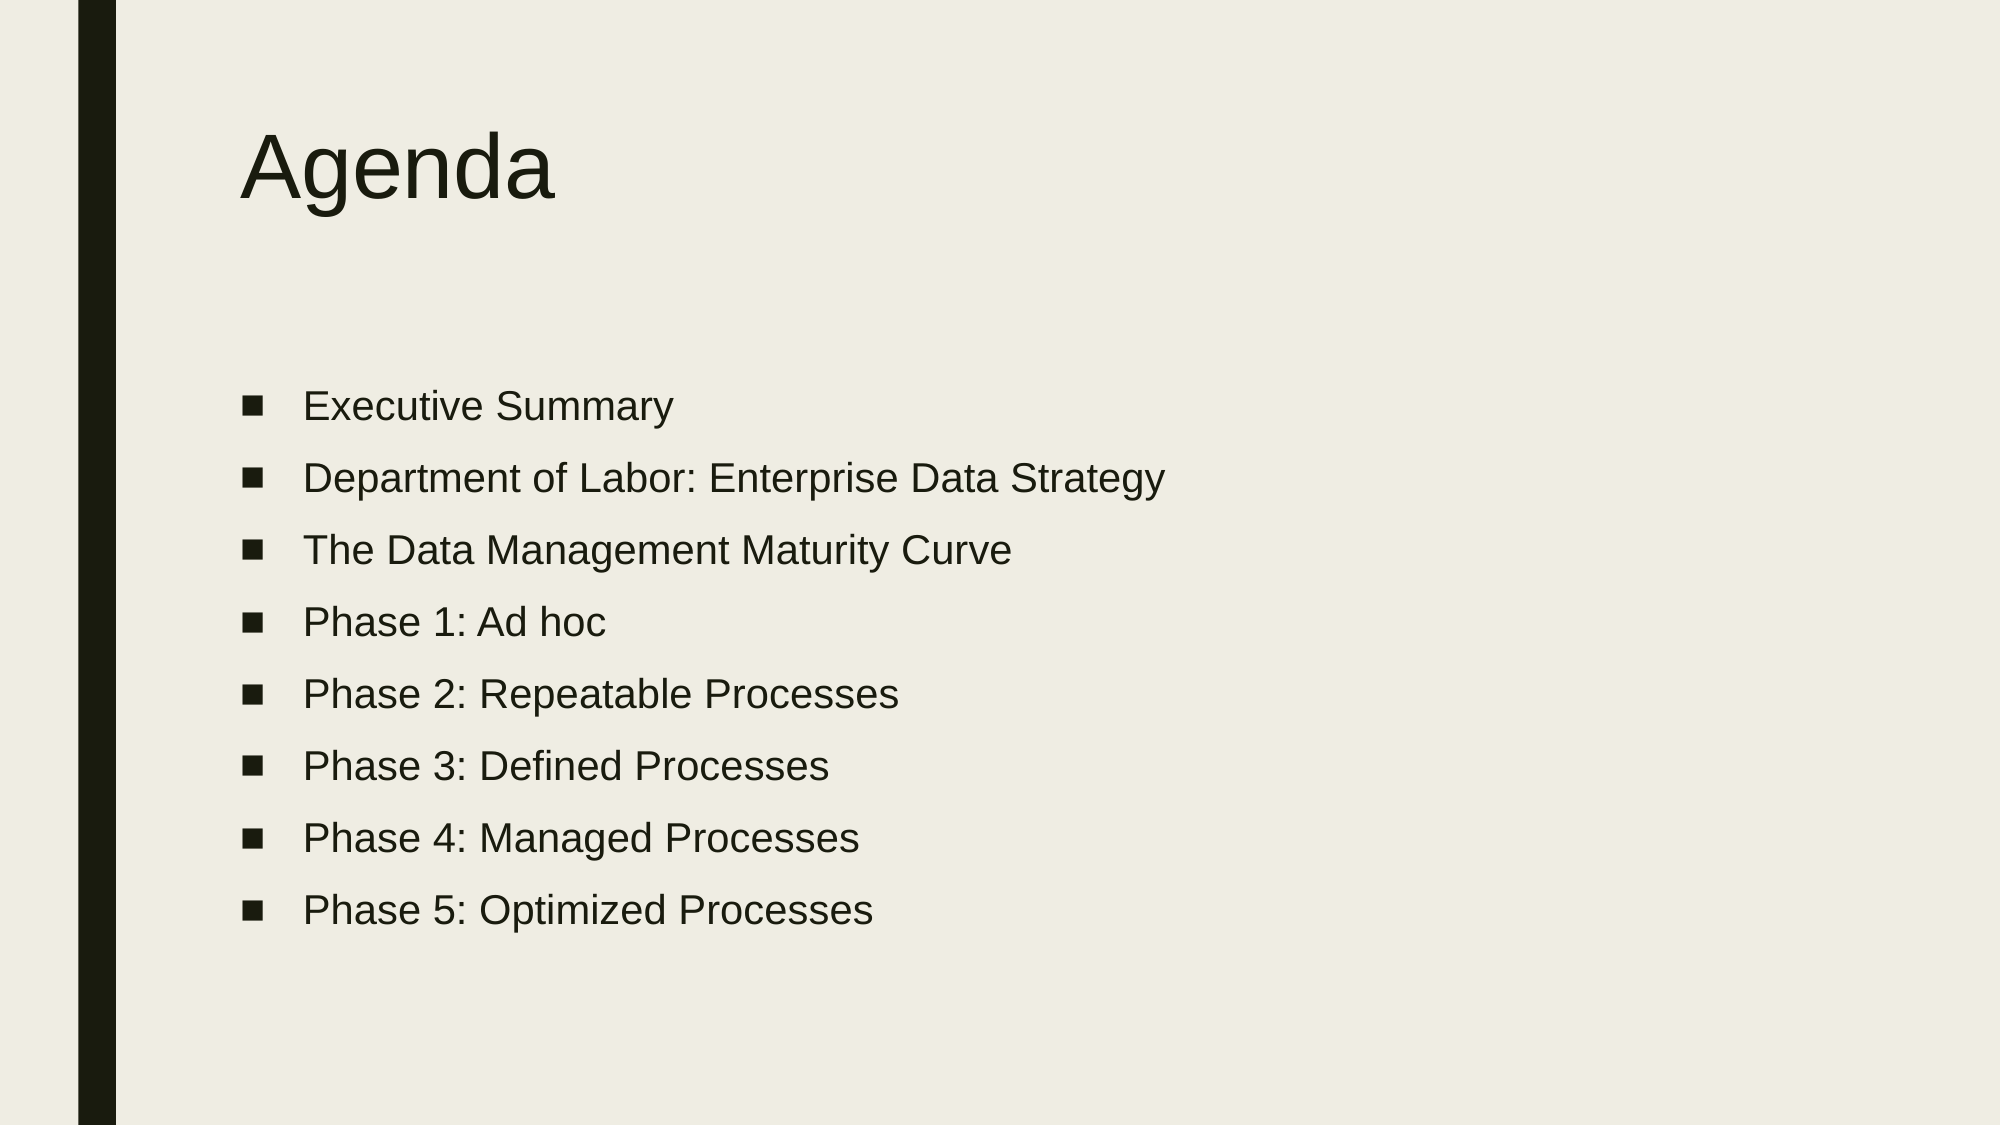

# Agenda
Executive Summary
Department of Labor: Enterprise Data Strategy
The Data Management Maturity Curve
Phase 1: Ad hoc
Phase 2: Repeatable Processes
Phase 3: Defined Processes
Phase 4: Managed Processes
Phase 5: Optimized Processes